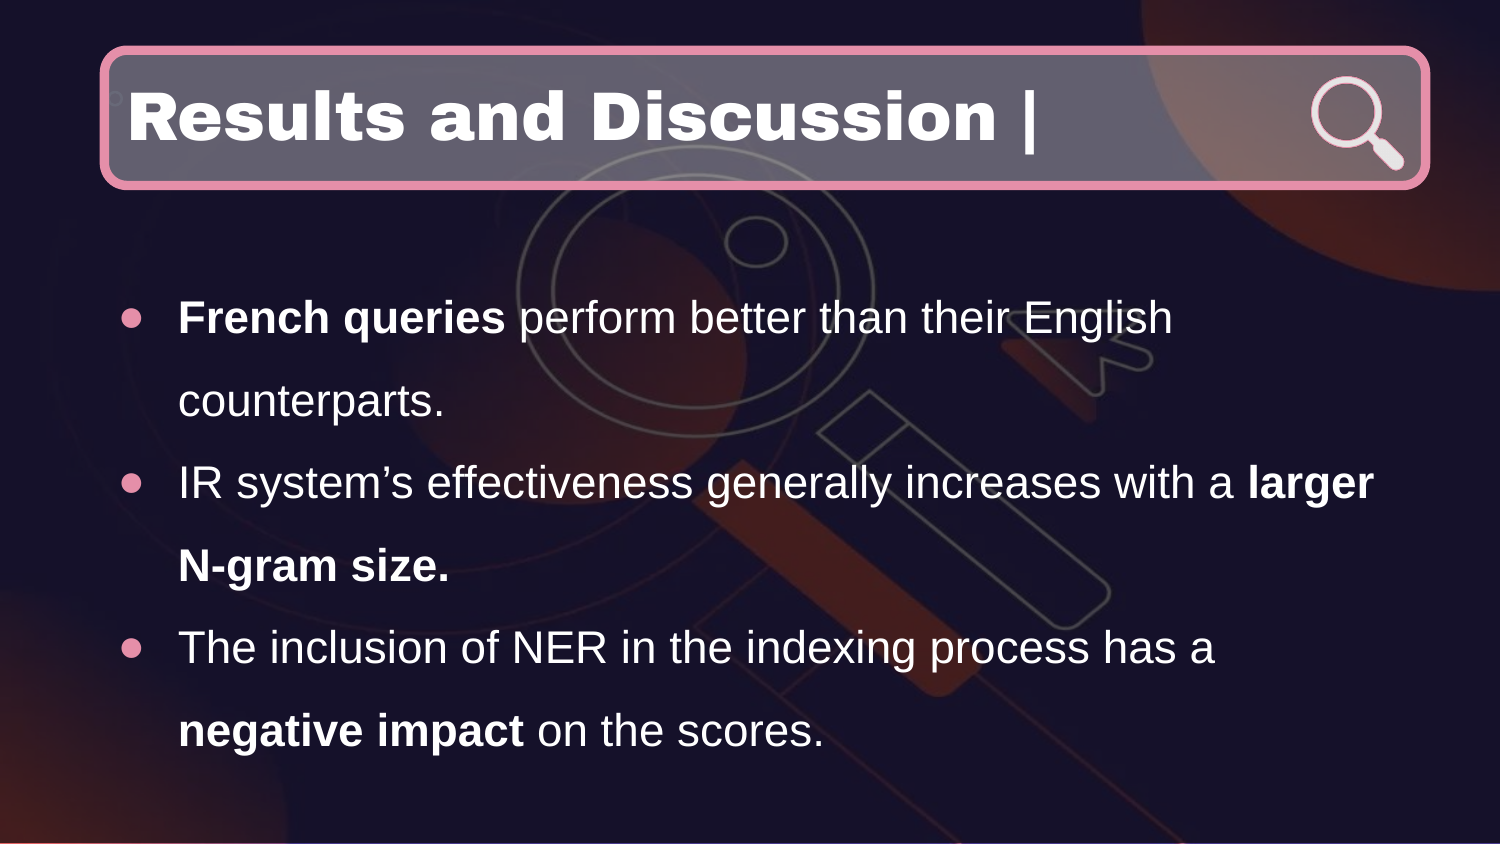

# Results and Discussion |
French queries perform better than their English counterparts.
IR system’s effectiveness generally increases with a larger N-gram size.
The inclusion of NER in the indexing process has a negative impact on the scores.